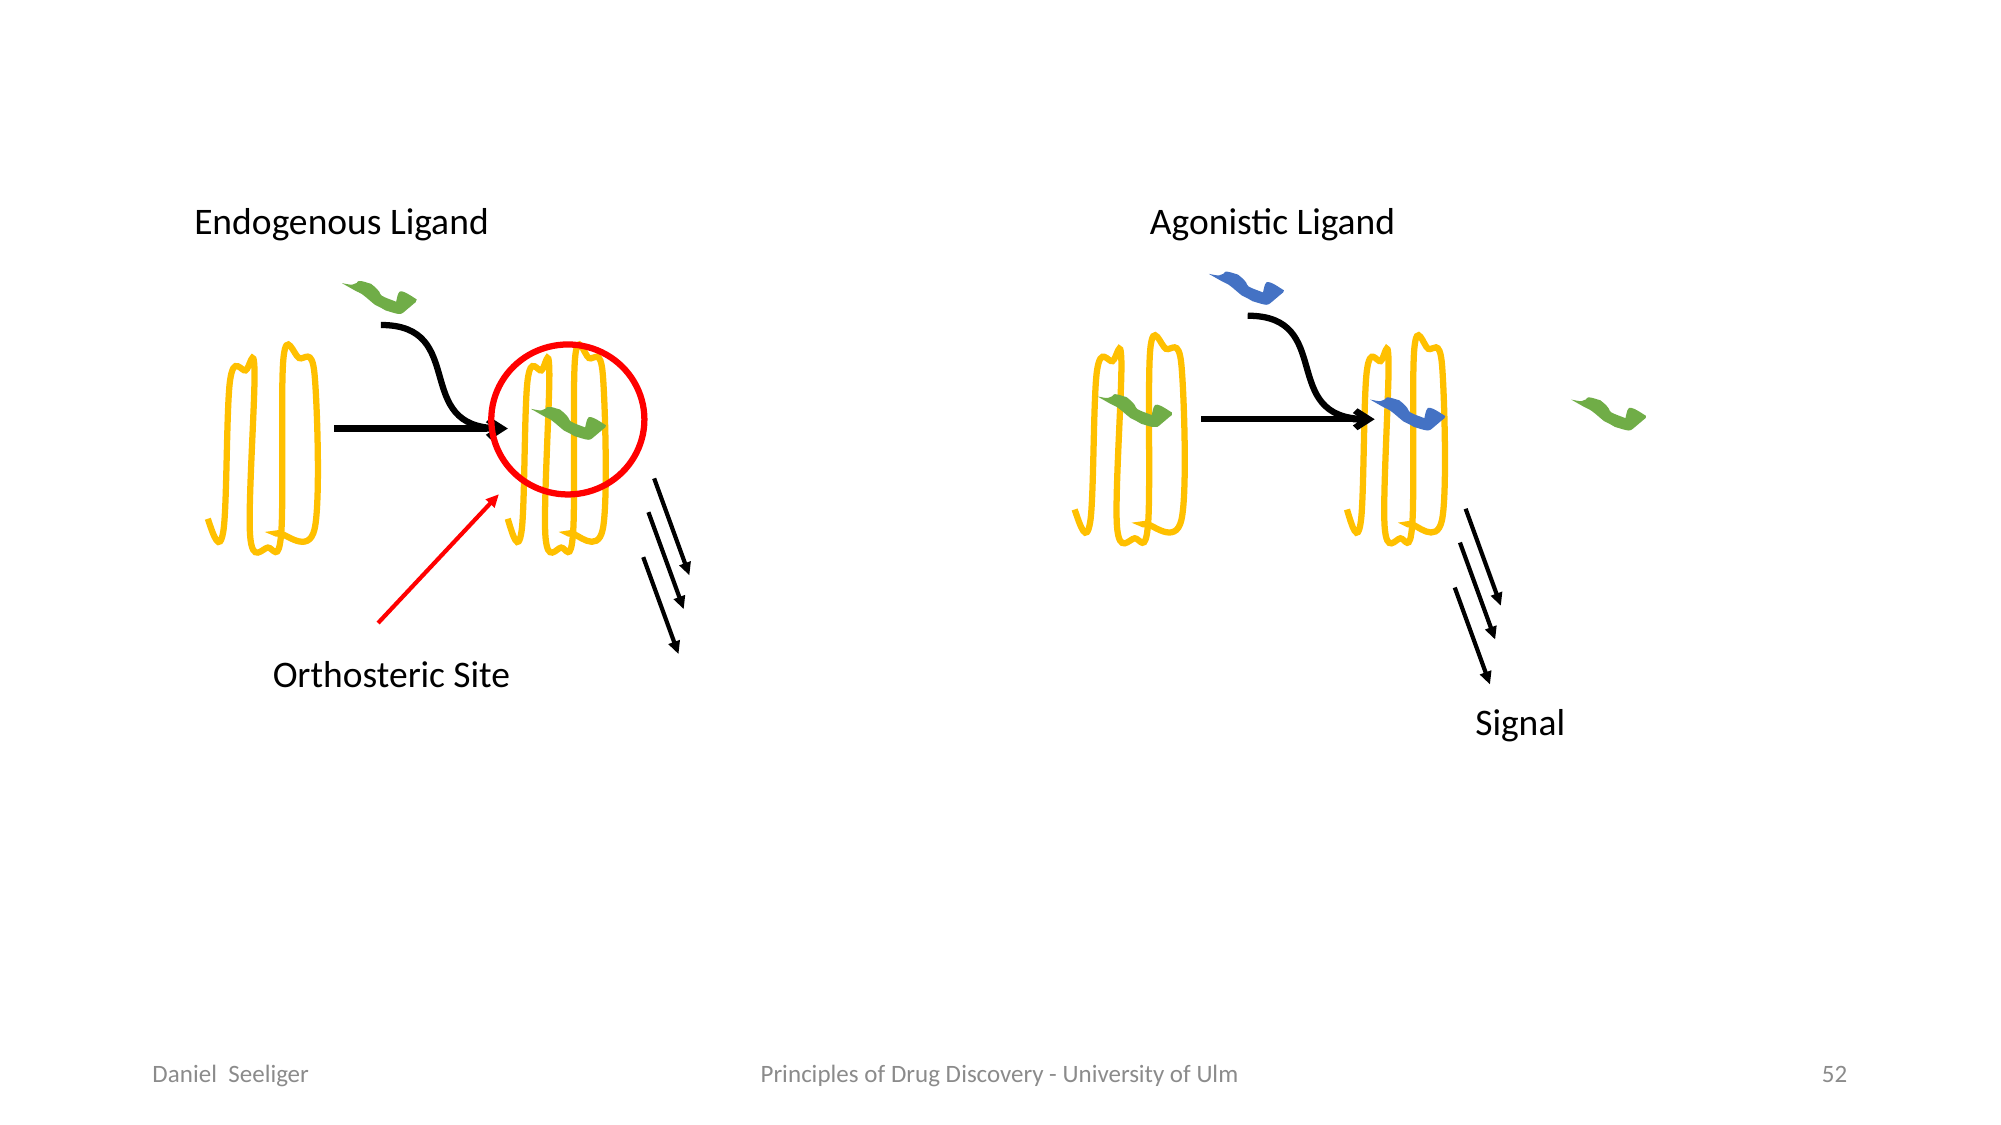

Agonistic Ligand
Endogenous Ligand

Orthosteric Site
Signal
Daniel  Seeliger
Principles of Drug Discovery - University of Ulm
52